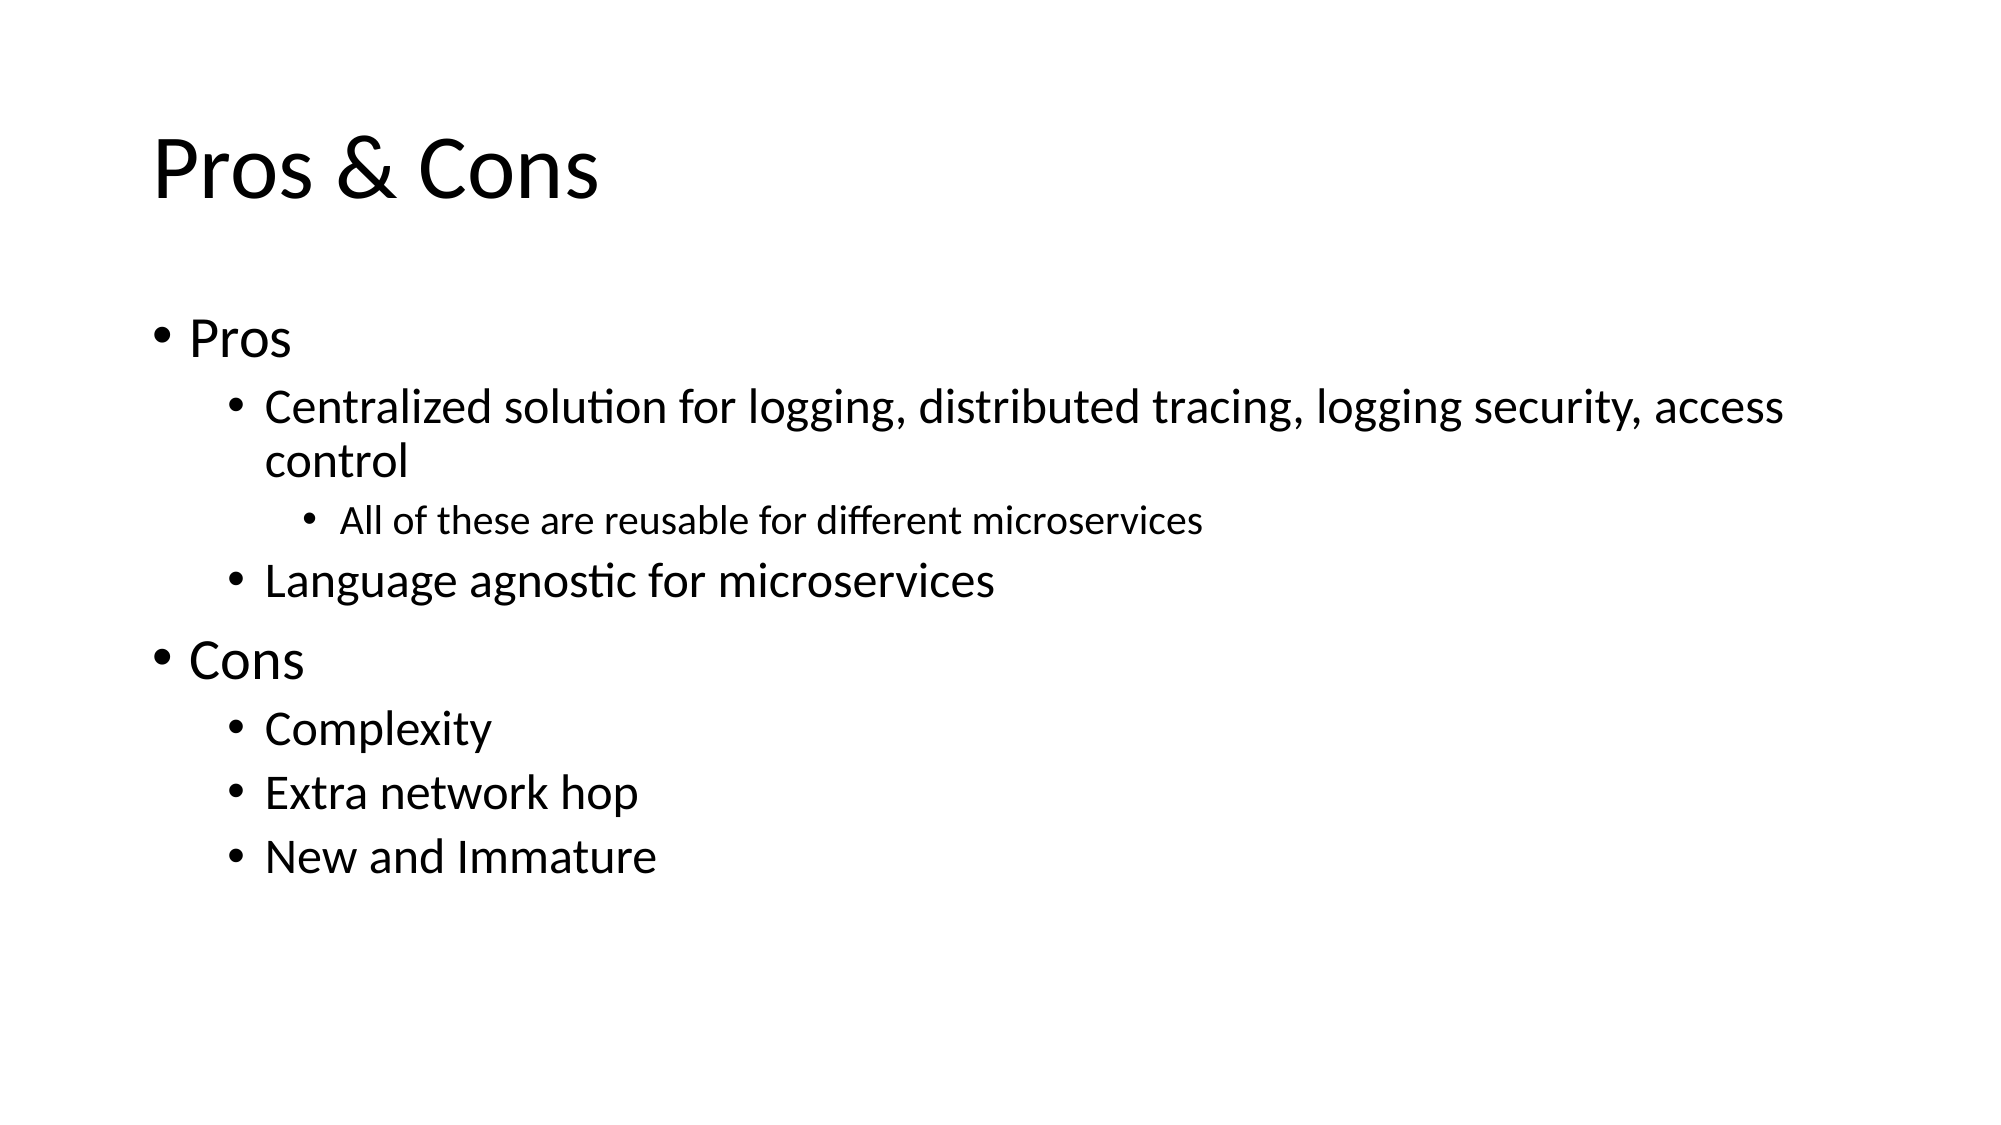

# Pros & Cons
Pros
Centralized solution for logging, distributed tracing, logging security, access control
All of these are reusable for different microservices
Language agnostic for microservices
Cons
Complexity
Extra network hop
New and Immature